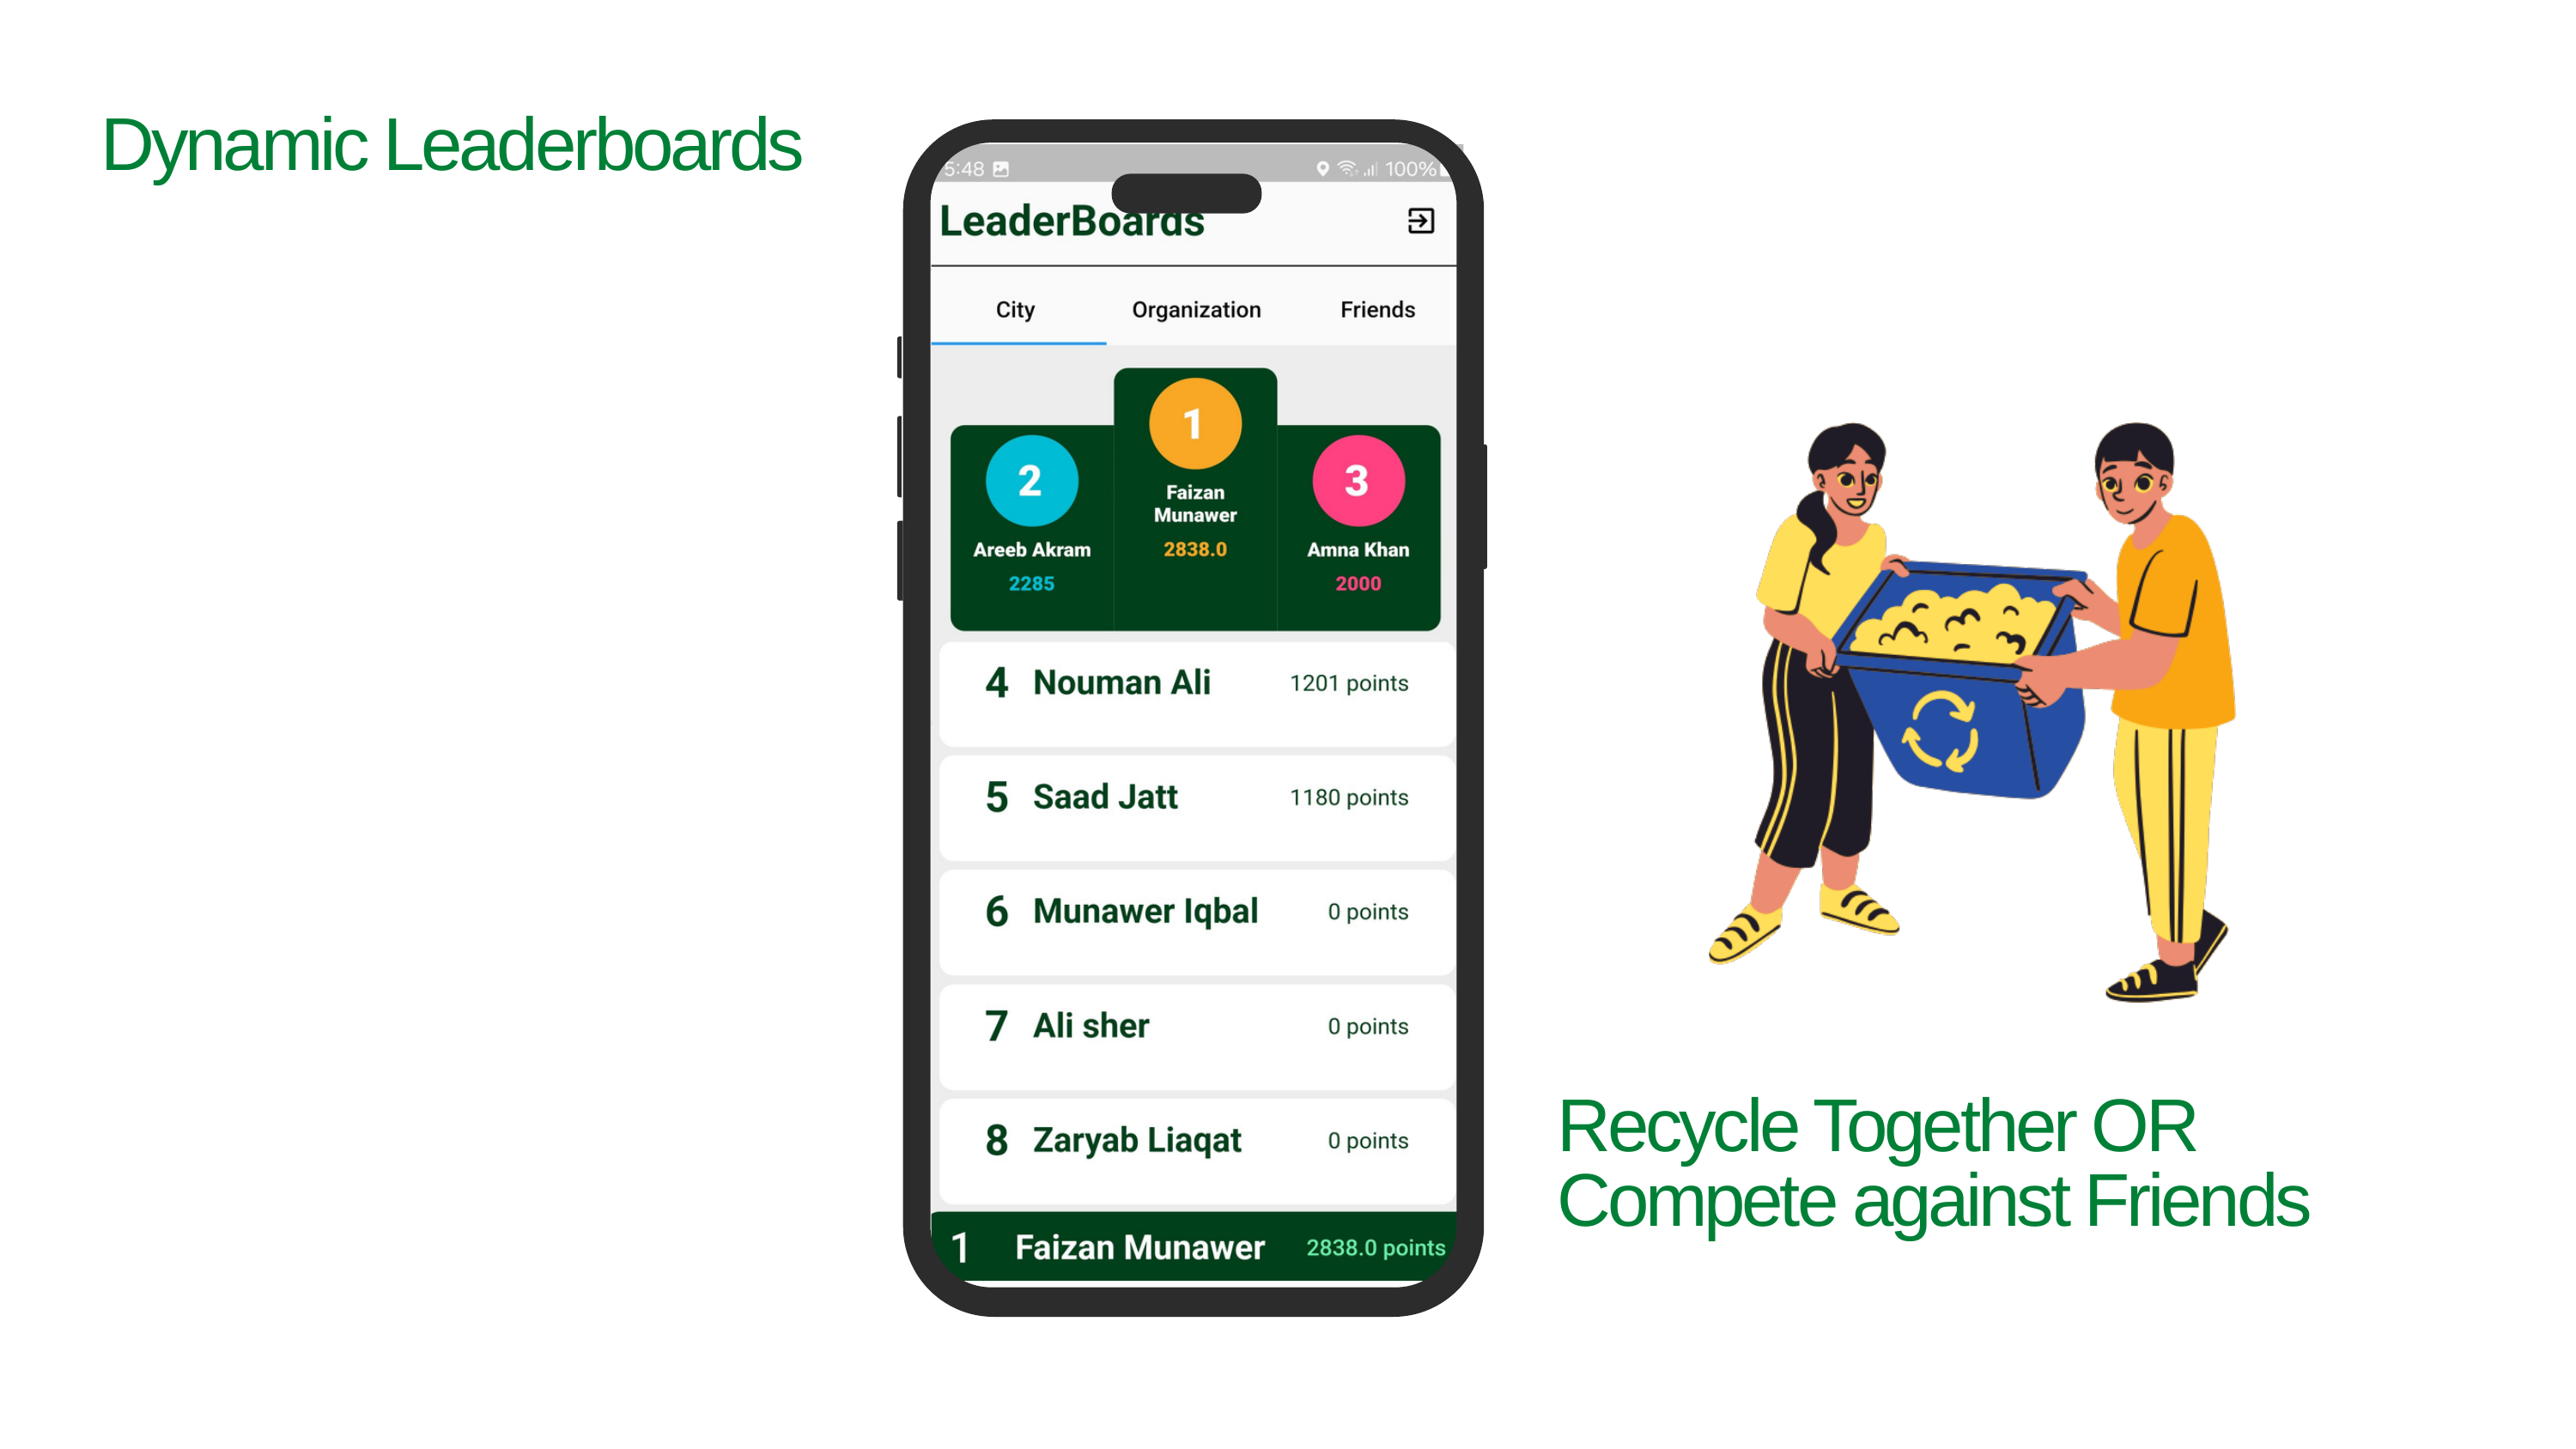

Dynamic Leaderboards

Recycle Together OR Compete against Friends